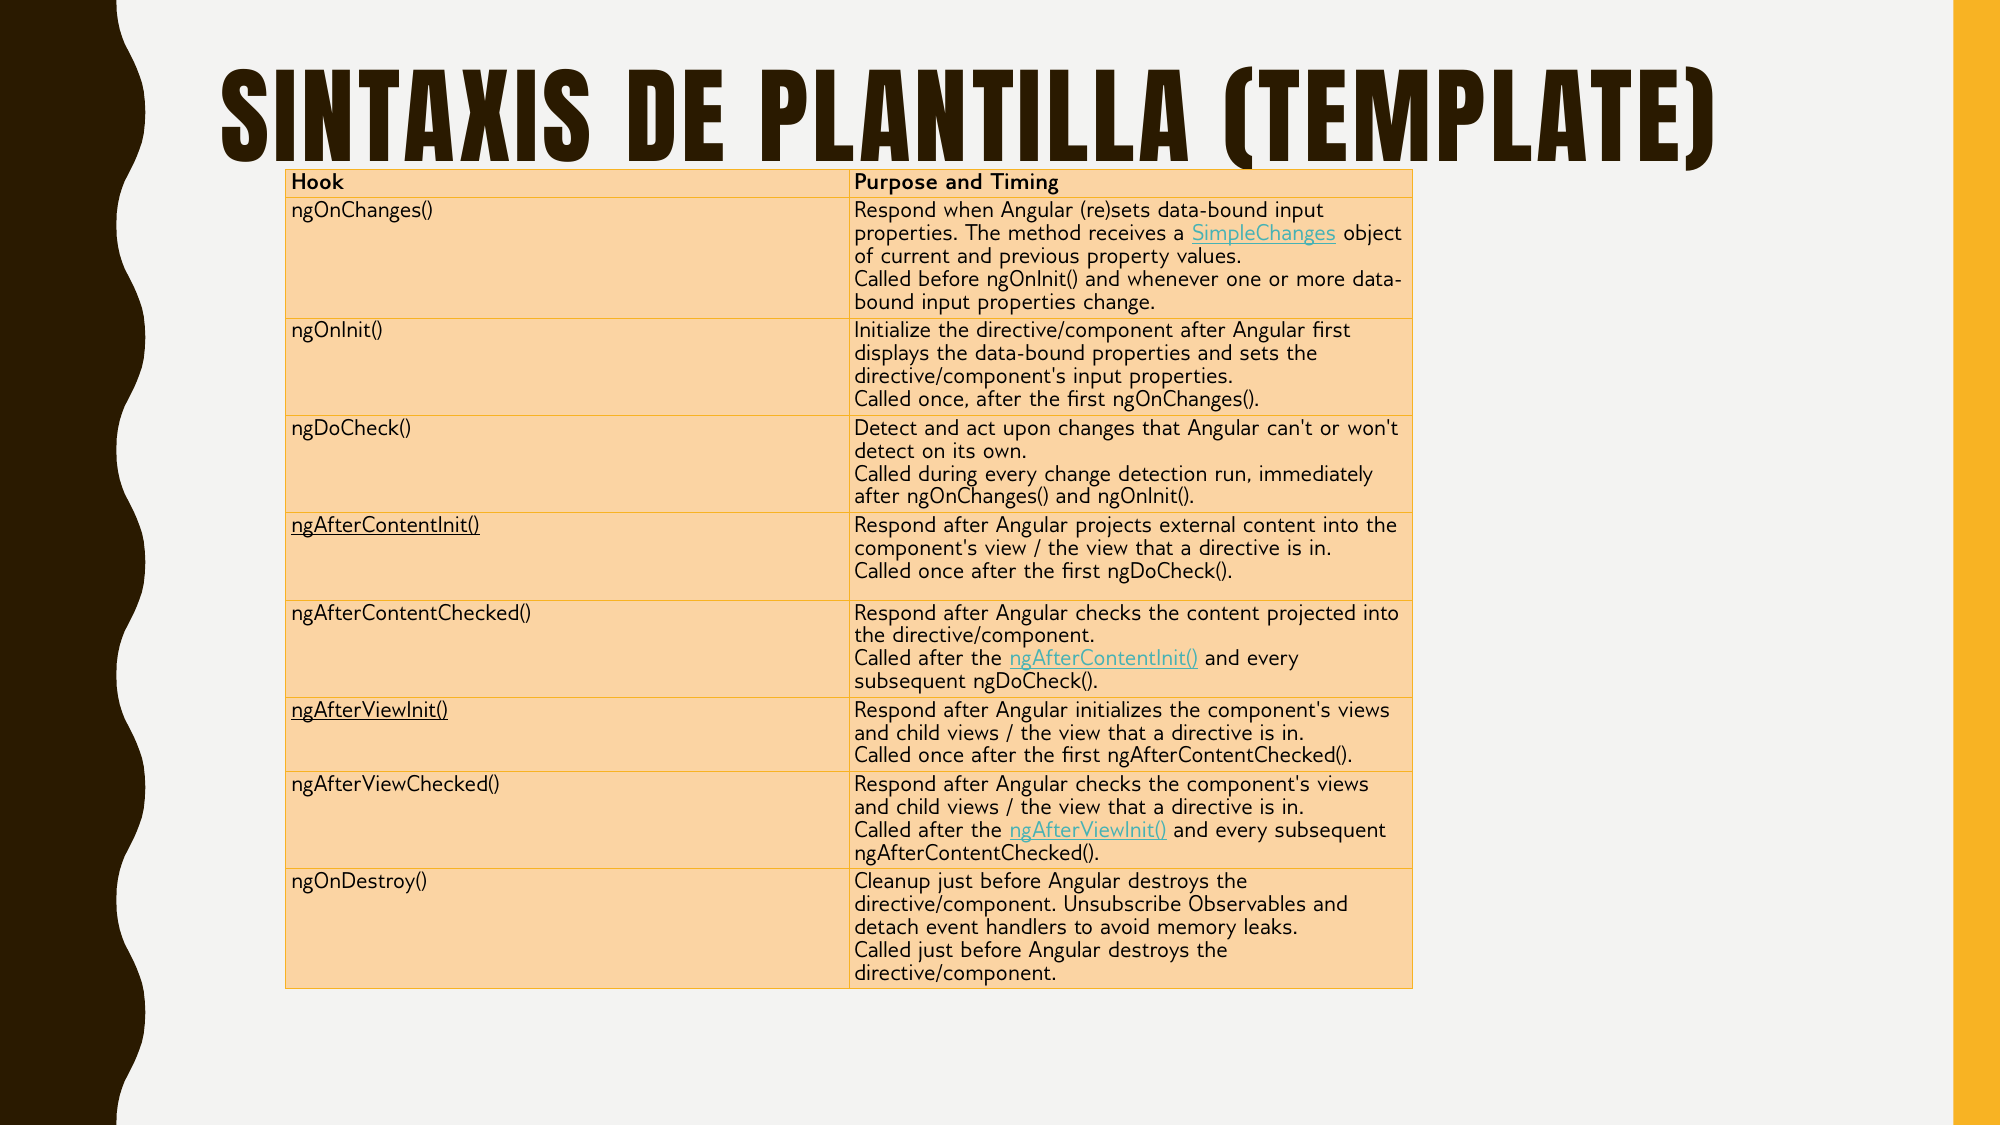

# Sintaxis de plantilla (template)
| Hook | Purpose and Timing |
| --- | --- |
| ngOnChanges() | Respond when Angular (re)sets data-bound input properties. The method receives a SimpleChanges object of current and previous property values. Called before ngOnInit() and whenever one or more data-bound input properties change. |
| ngOnInit() | Initialize the directive/component after Angular first displays the data-bound properties and sets the directive/component's input properties. Called once, after the first ngOnChanges(). |
| ngDoCheck() | Detect and act upon changes that Angular can't or won't detect on its own. Called during every change detection run, immediately after ngOnChanges() and ngOnInit(). |
| ngAfterContentInit() | Respond after Angular projects external content into the component's view / the view that a directive is in. Called once after the first ngDoCheck(). |
| ngAfterContentChecked() | Respond after Angular checks the content projected into the directive/component. Called after the ngAfterContentInit() and every subsequent ngDoCheck(). |
| ngAfterViewInit() | Respond after Angular initializes the component's views and child views / the view that a directive is in. Called once after the first ngAfterContentChecked(). |
| ngAfterViewChecked() | Respond after Angular checks the component's views and child views / the view that a directive is in. Called after the ngAfterViewInit() and every subsequent ngAfterContentChecked(). |
| ngOnDestroy() | Cleanup just before Angular destroys the directive/component. Unsubscribe Observables and detach event handlers to avoid memory leaks. Called just before Angular destroys the directive/component. |